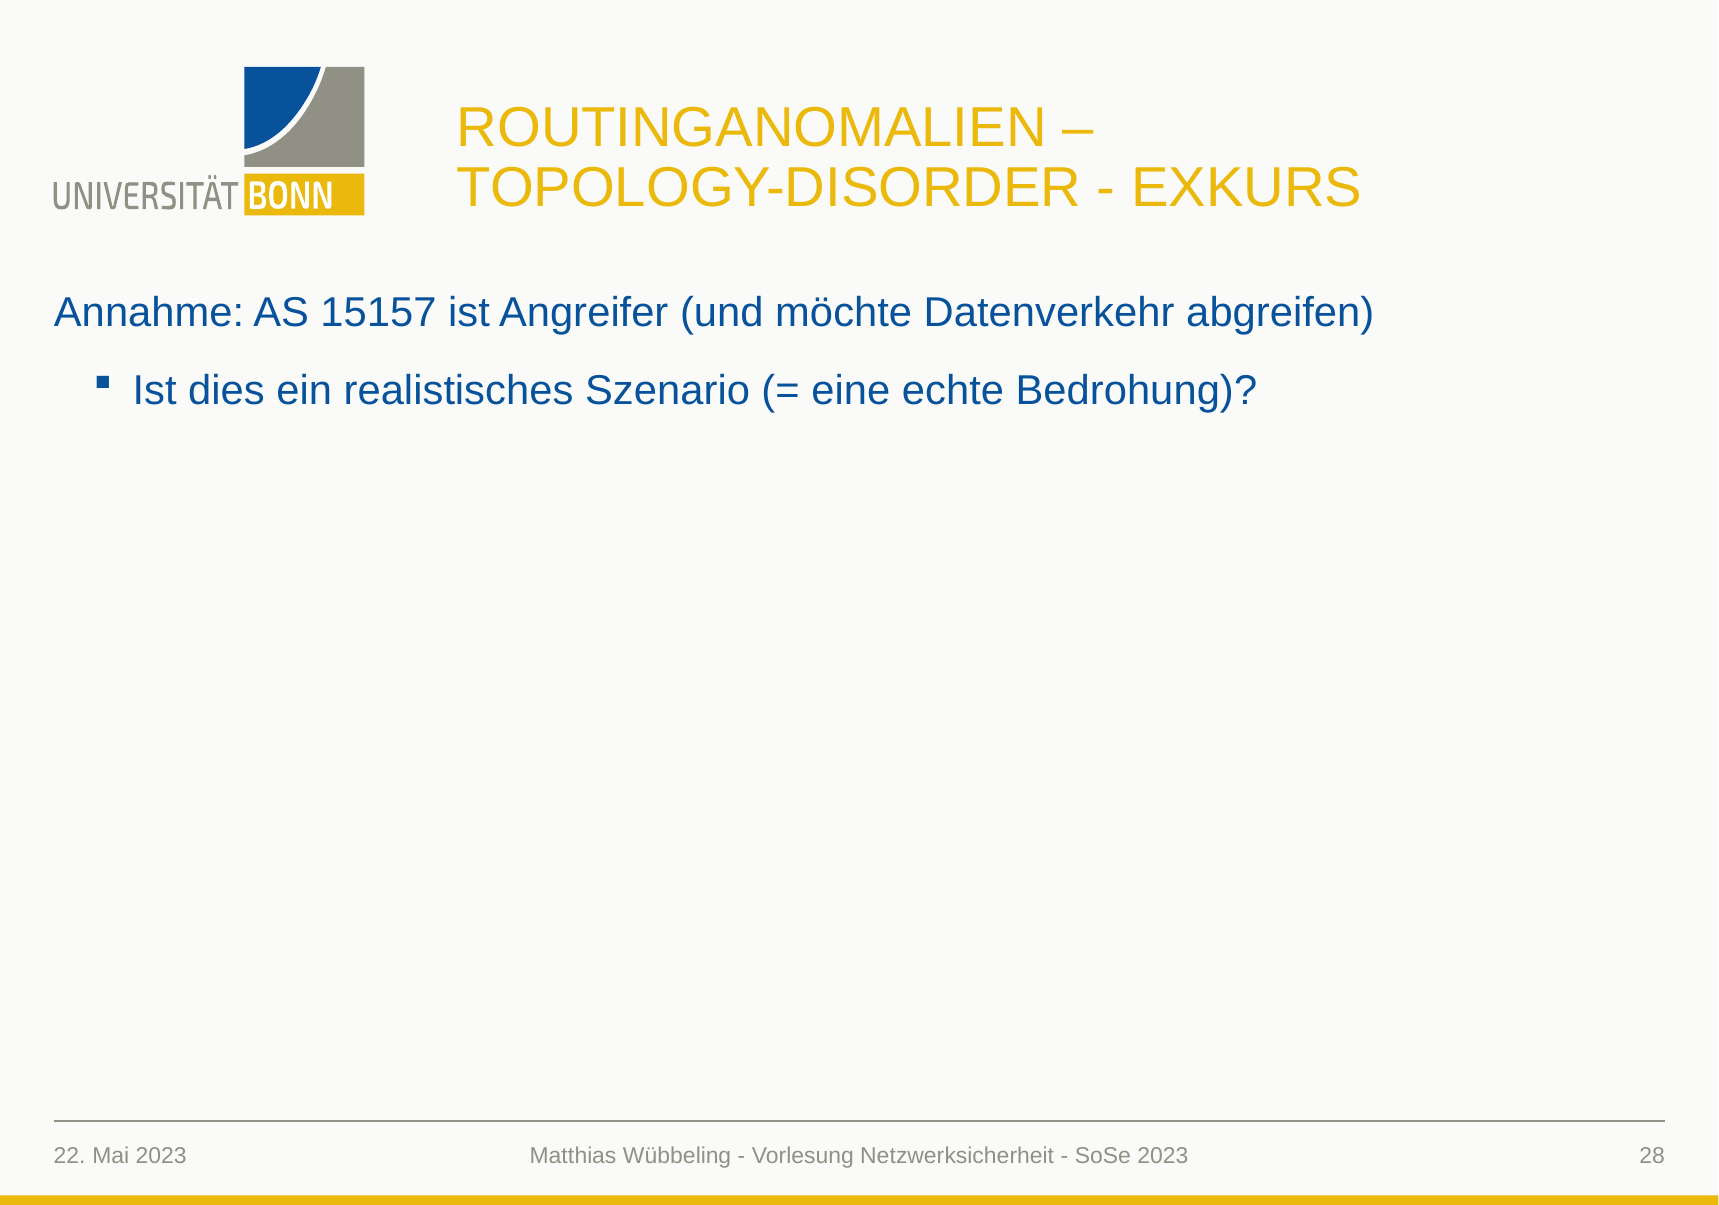

# RoutingAnomalien – Topology-Disorder - Exkurs
Annahme: AS 15157 ist Angreifer (und möchte Datenverkehr abgreifen)
Ist dies ein realistisches Szenario (= eine echte Bedrohung)?
22. Mai 2023
28
Matthias Wübbeling - Vorlesung Netzwerksicherheit - SoSe 2023